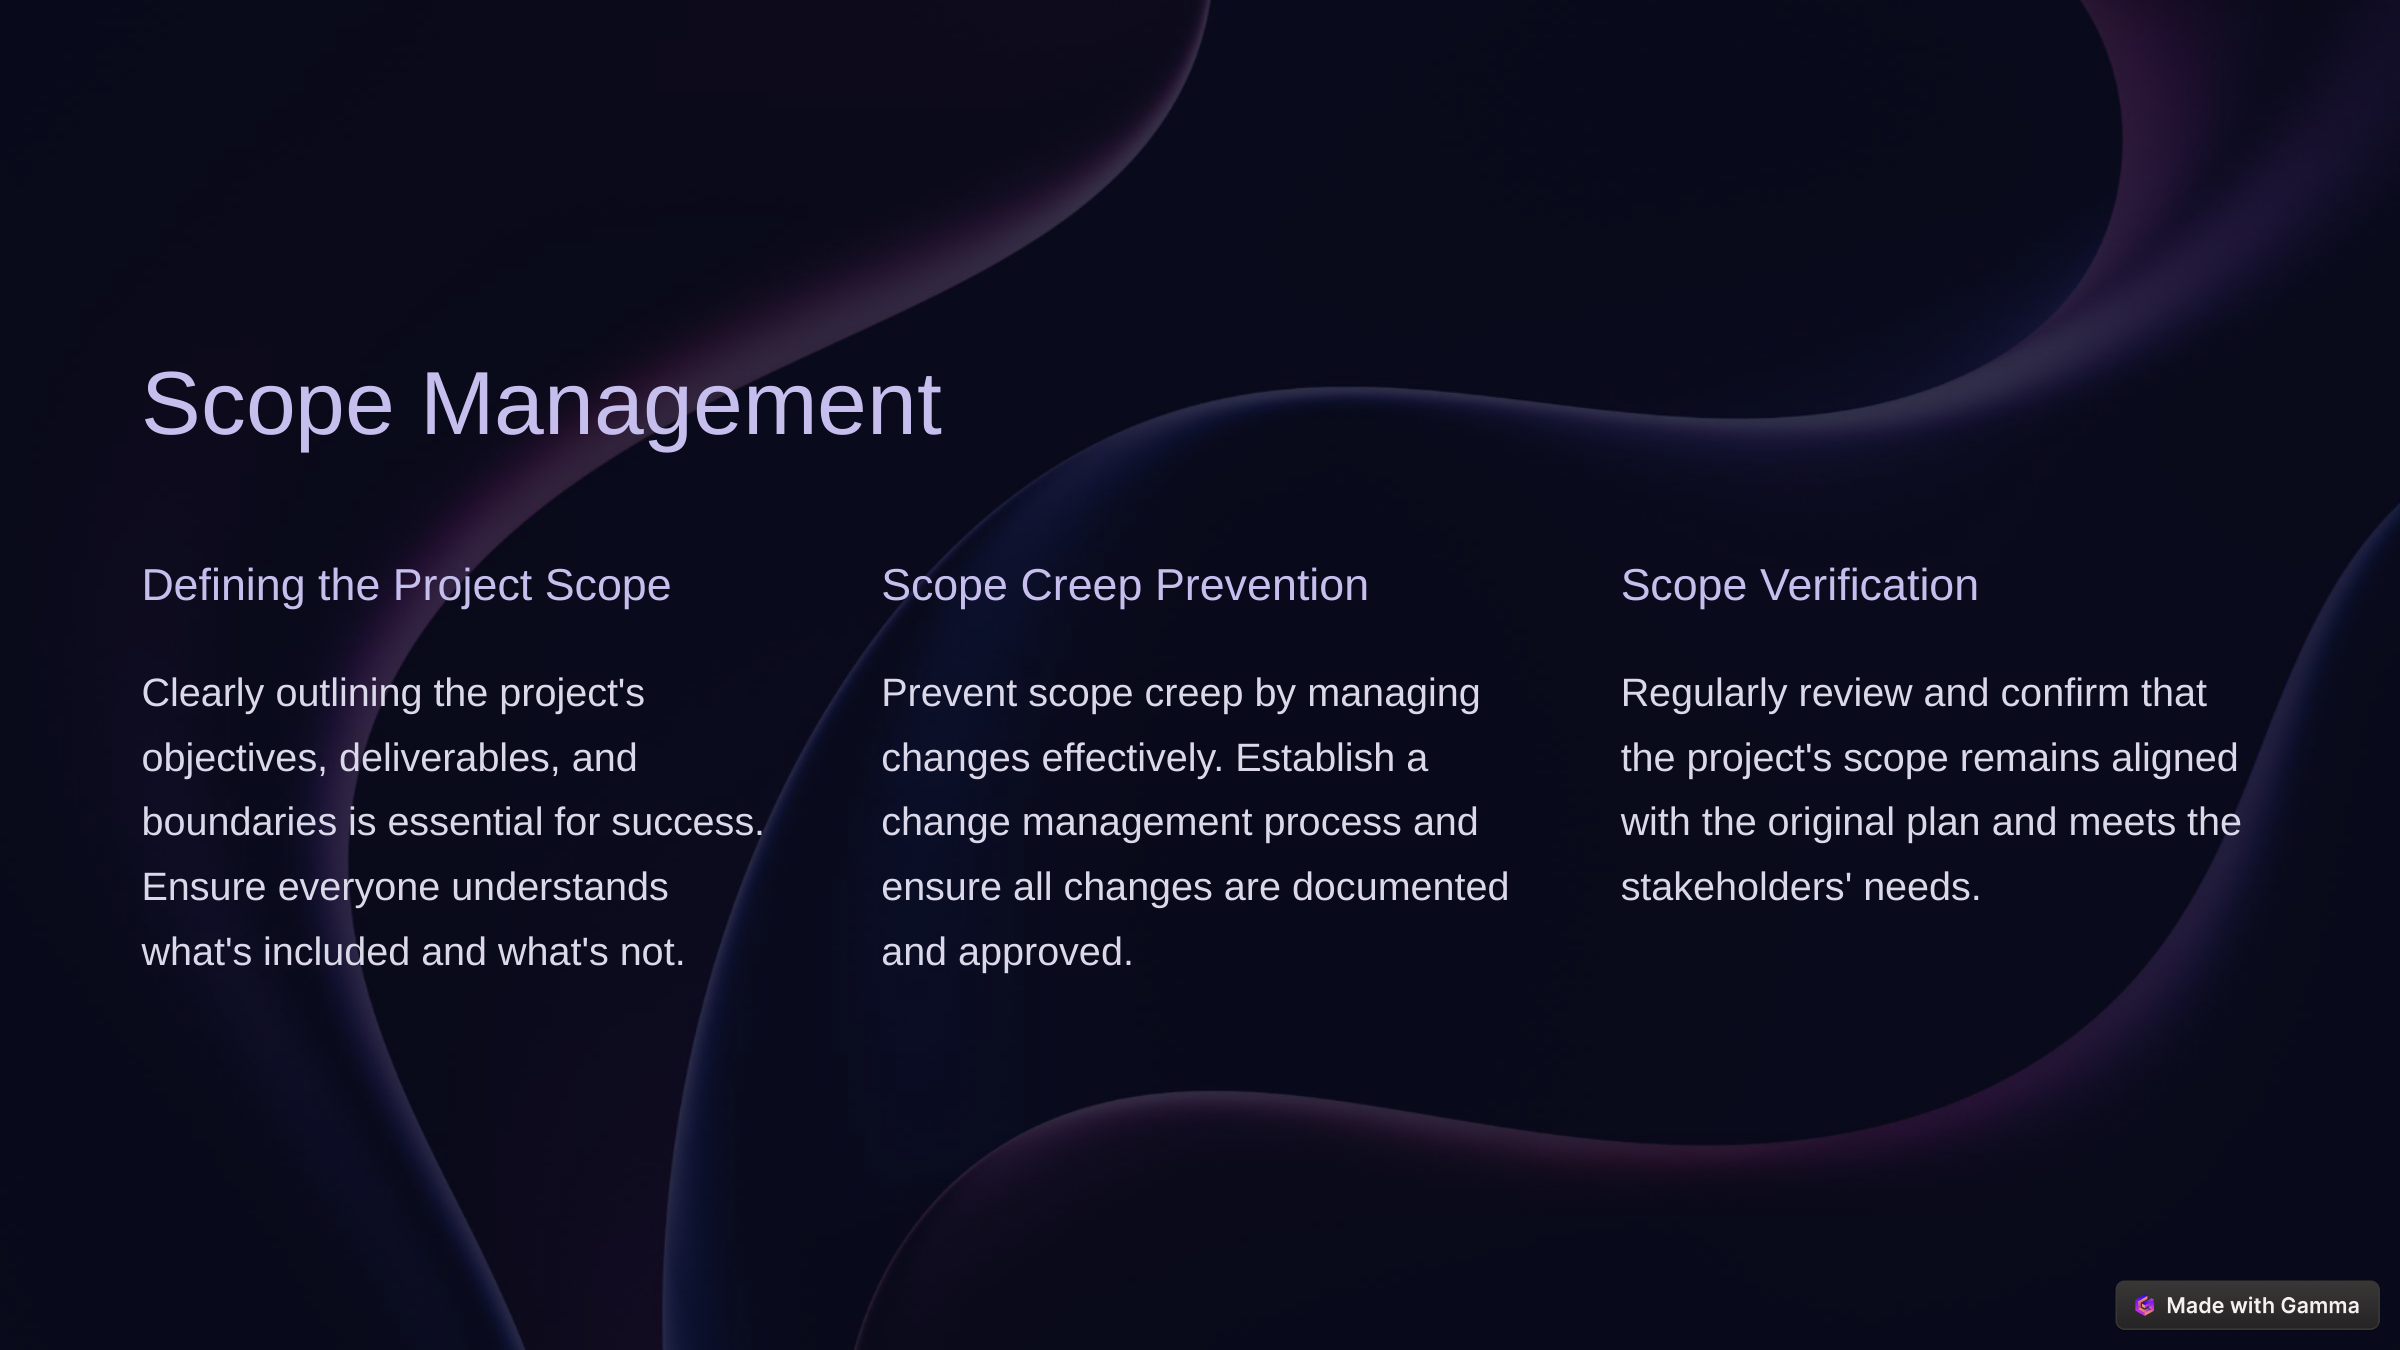

Scope Management
Defining the Project Scope
Scope Creep Prevention
Scope Verification
Clearly outlining the project's objectives, deliverables, and boundaries is essential for success. Ensure everyone understands what's included and what's not.
Prevent scope creep by managing changes effectively. Establish a change management process and ensure all changes are documented and approved.
Regularly review and confirm that the project's scope remains aligned with the original plan and meets the stakeholders' needs.